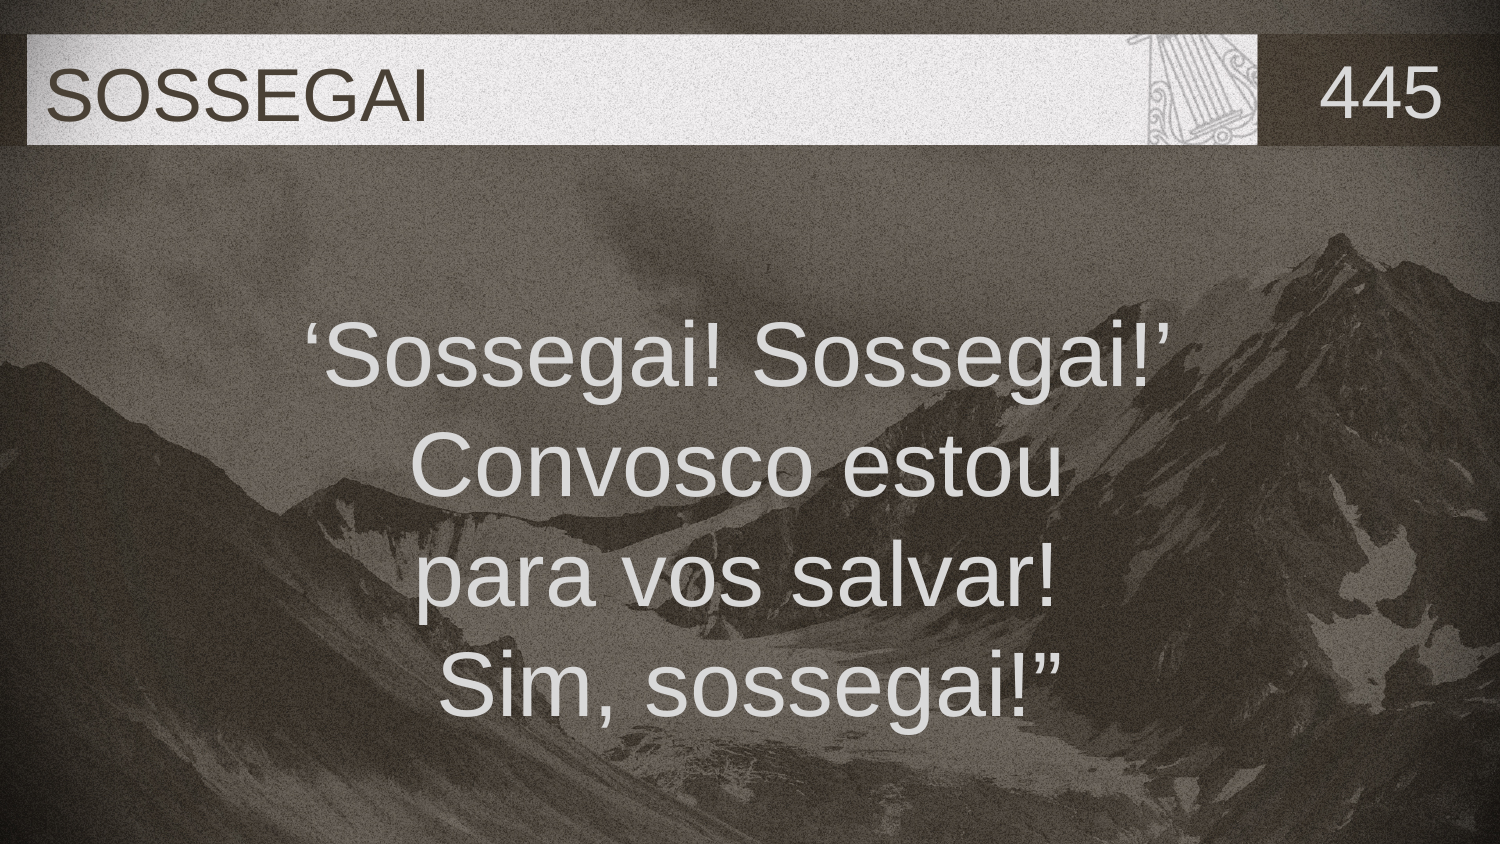

# SOSSEGAI
445
‘Sossegai! Sossegai!’
Convosco estou
para vos salvar!
Sim, sossegai!”